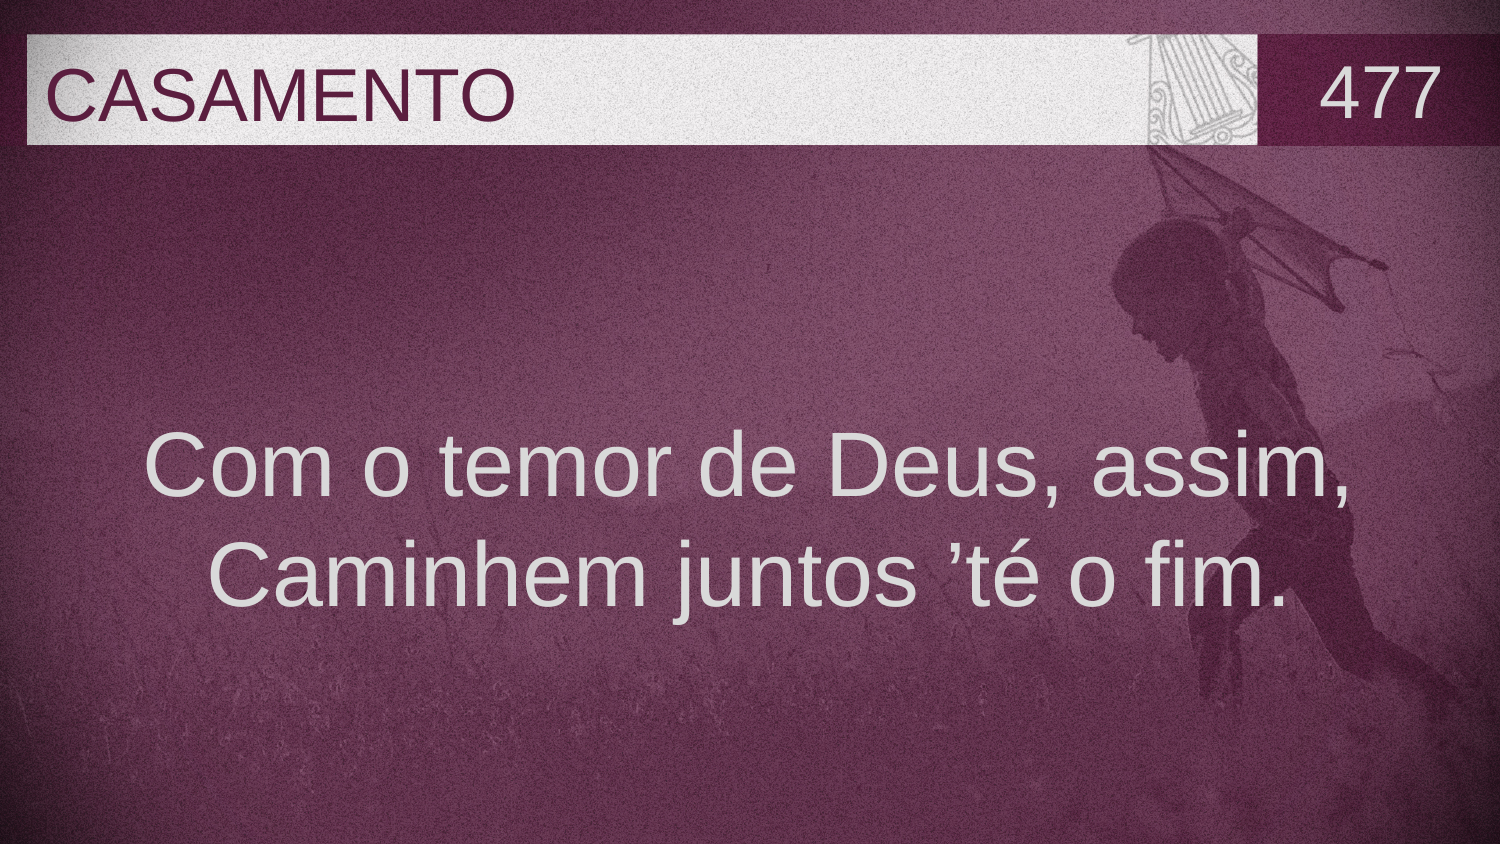

# CASAMENTO
477
Com o temor de Deus, assim,
Caminhem juntos ’té o fim.